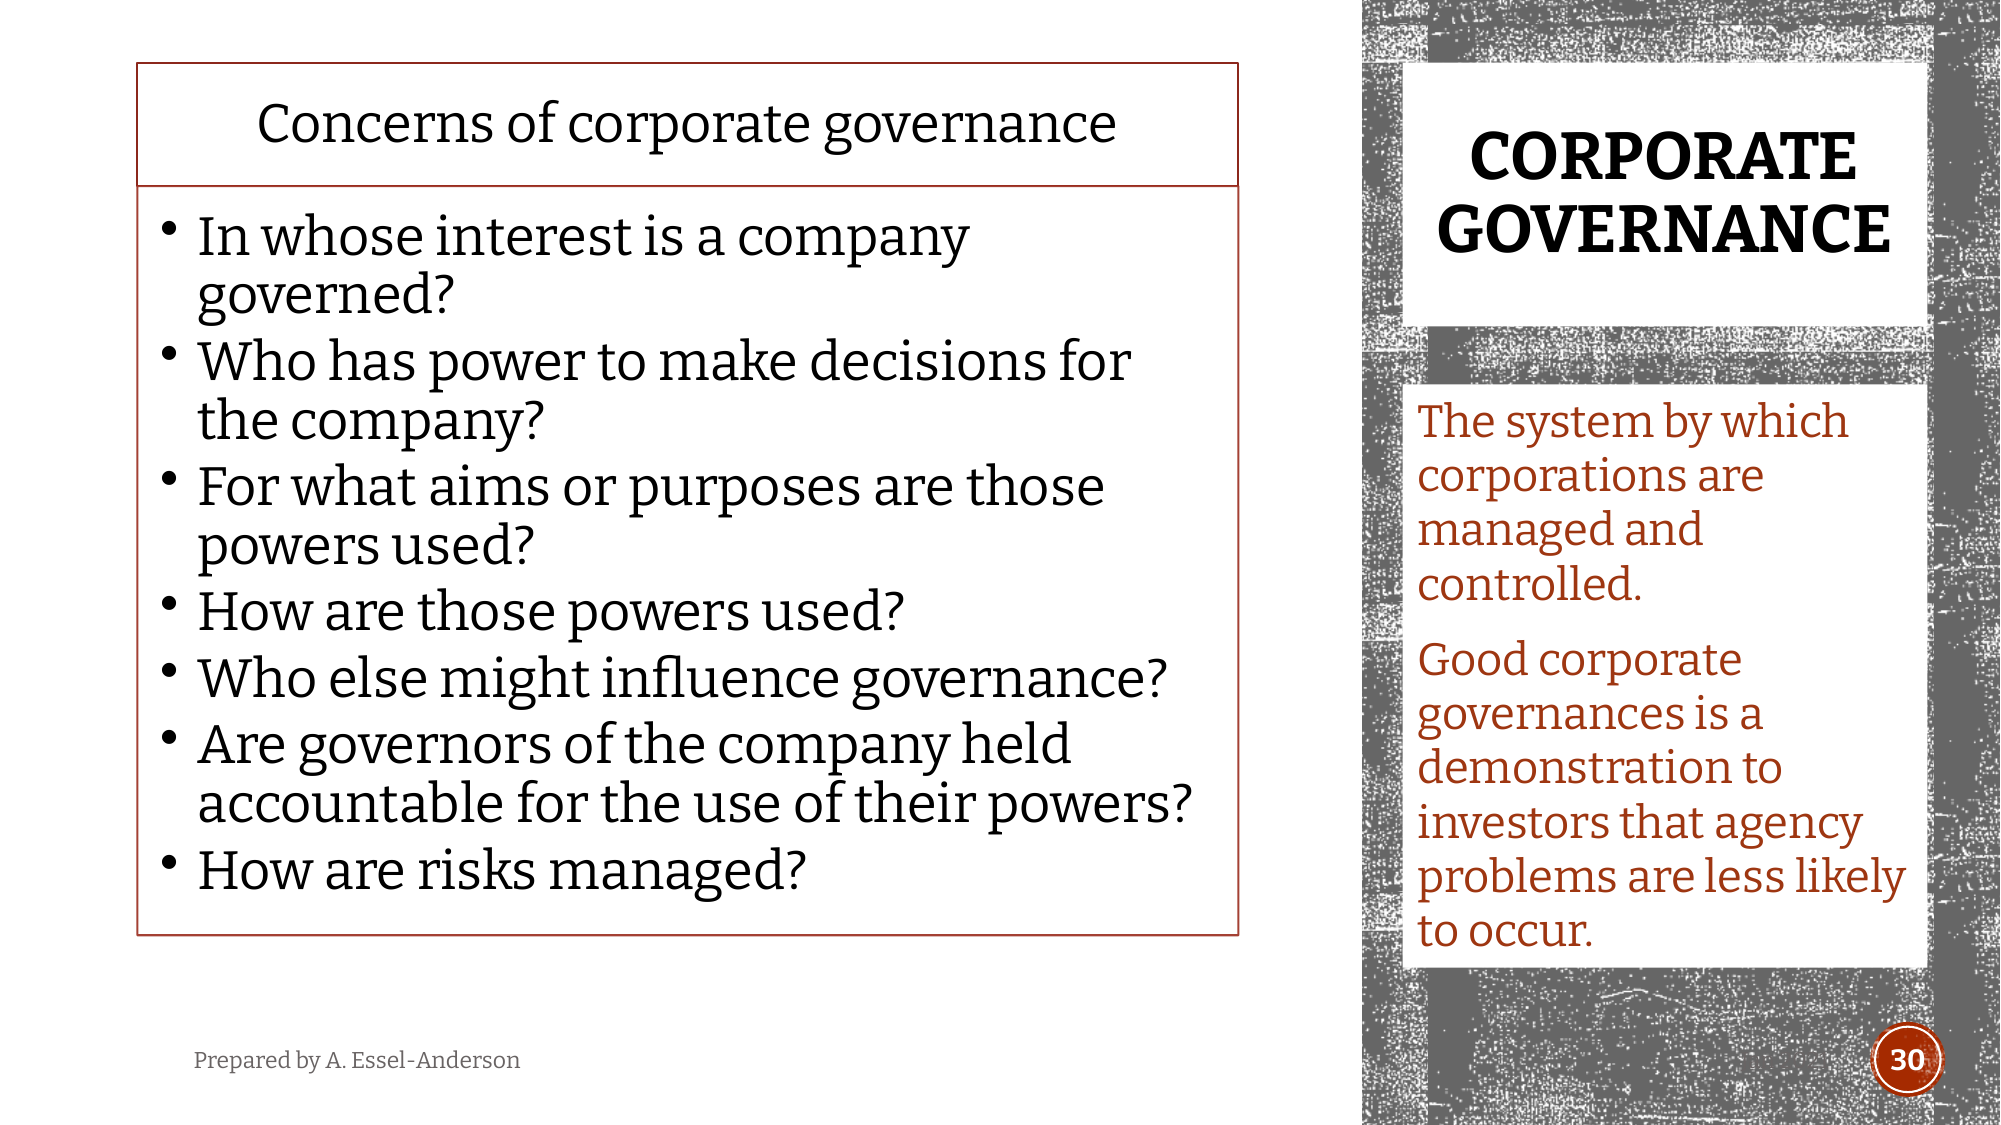

Concerns of corporate governance
In whose interest is a company governed?
Who has power to make decisions for the company?
For what aims or purposes are those powers used?
How are those powers used?
Who else might influence governance?
Are governors of the company held accountable for the use of their powers?
How are risks managed?
# Corporate governance
The system by which corporations are managed and controlled.
Good corporate governances is a demonstration to investors that agency problems are less likely to occur.
Prepared by A. Essel-Anderson
Jan 2021
30